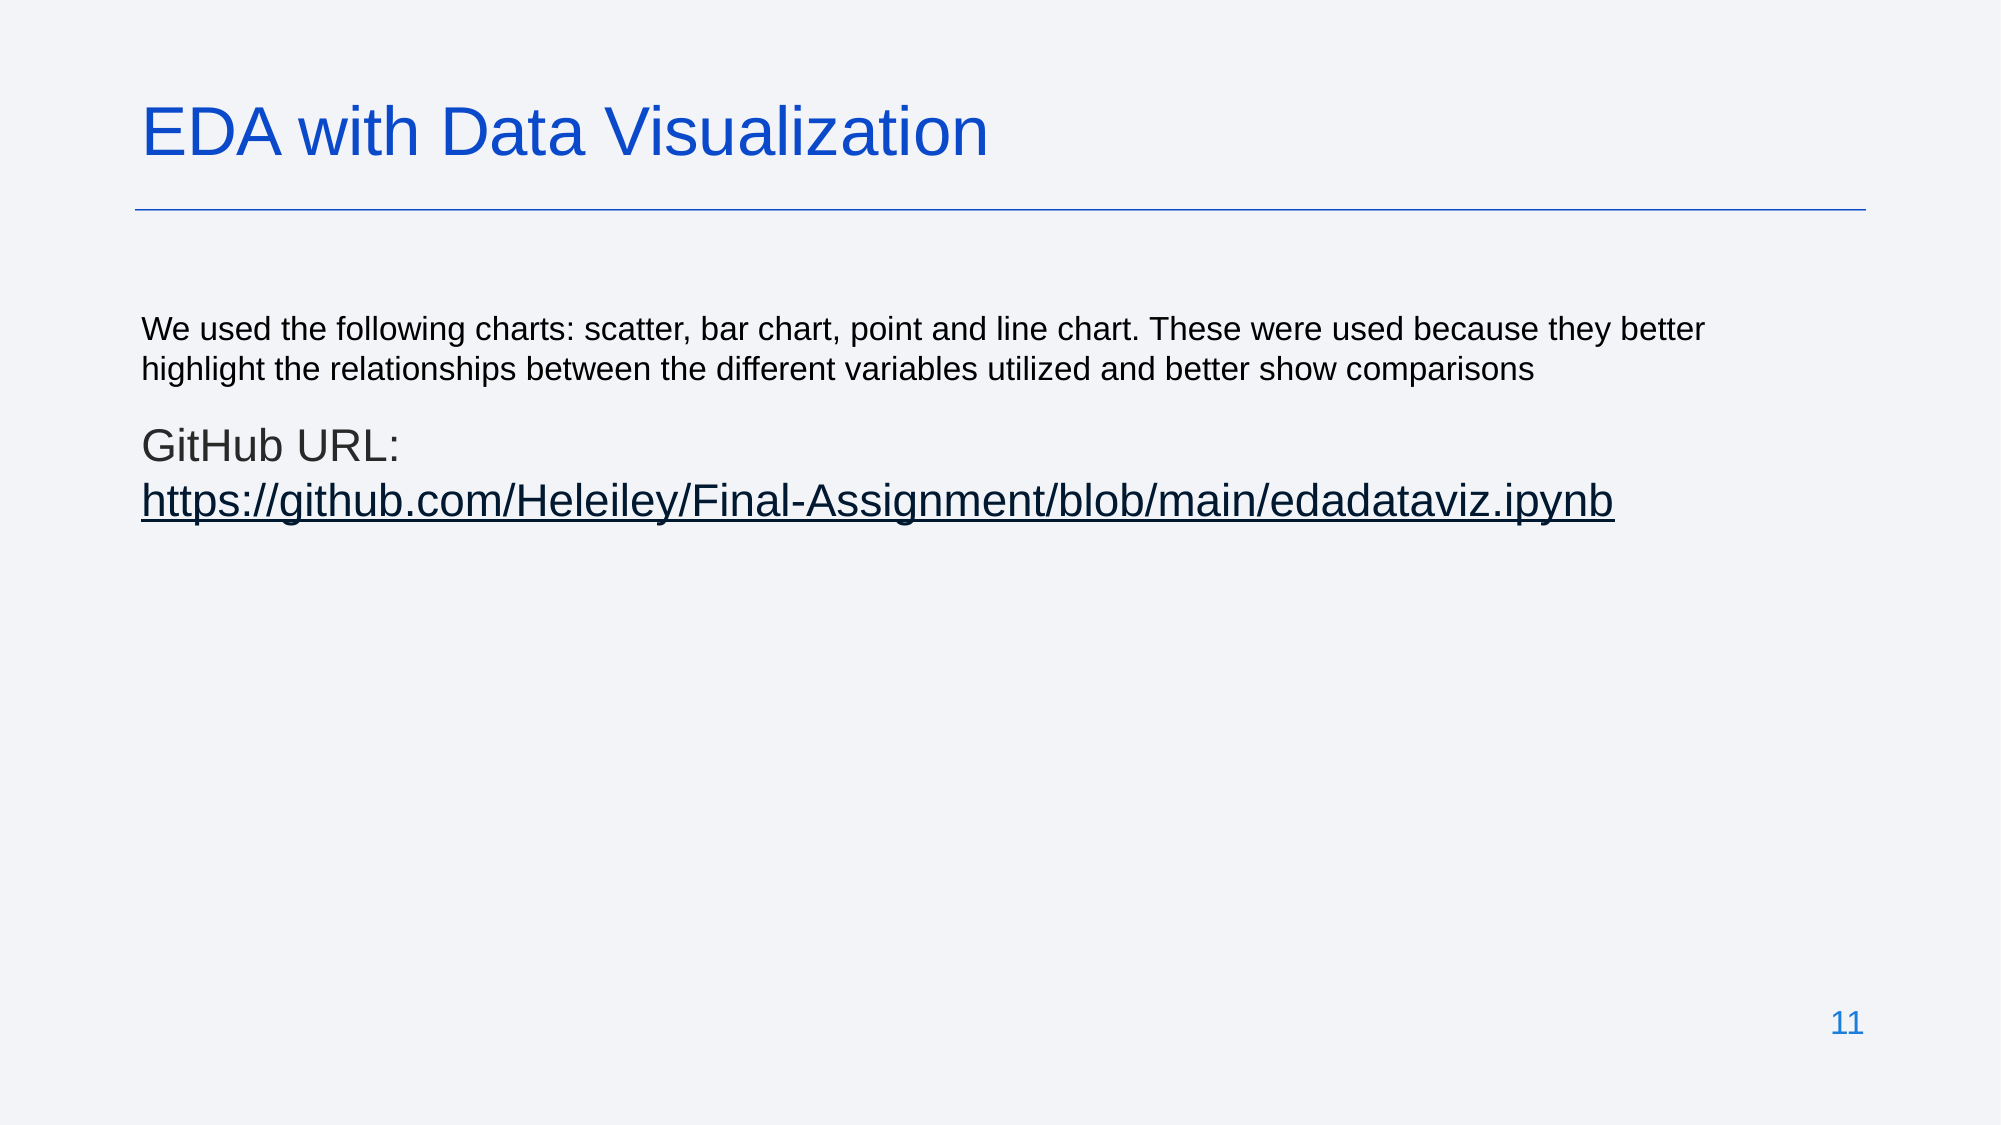

EDA with Data Visualization
We used the following charts: scatter, bar chart, point and line chart. These were used because they better highlight the relationships between the different variables utilized and better show comparisons
GitHub URL: https://github.com/Heleiley/Final-Assignment/blob/main/edadataviz.ipynb

11